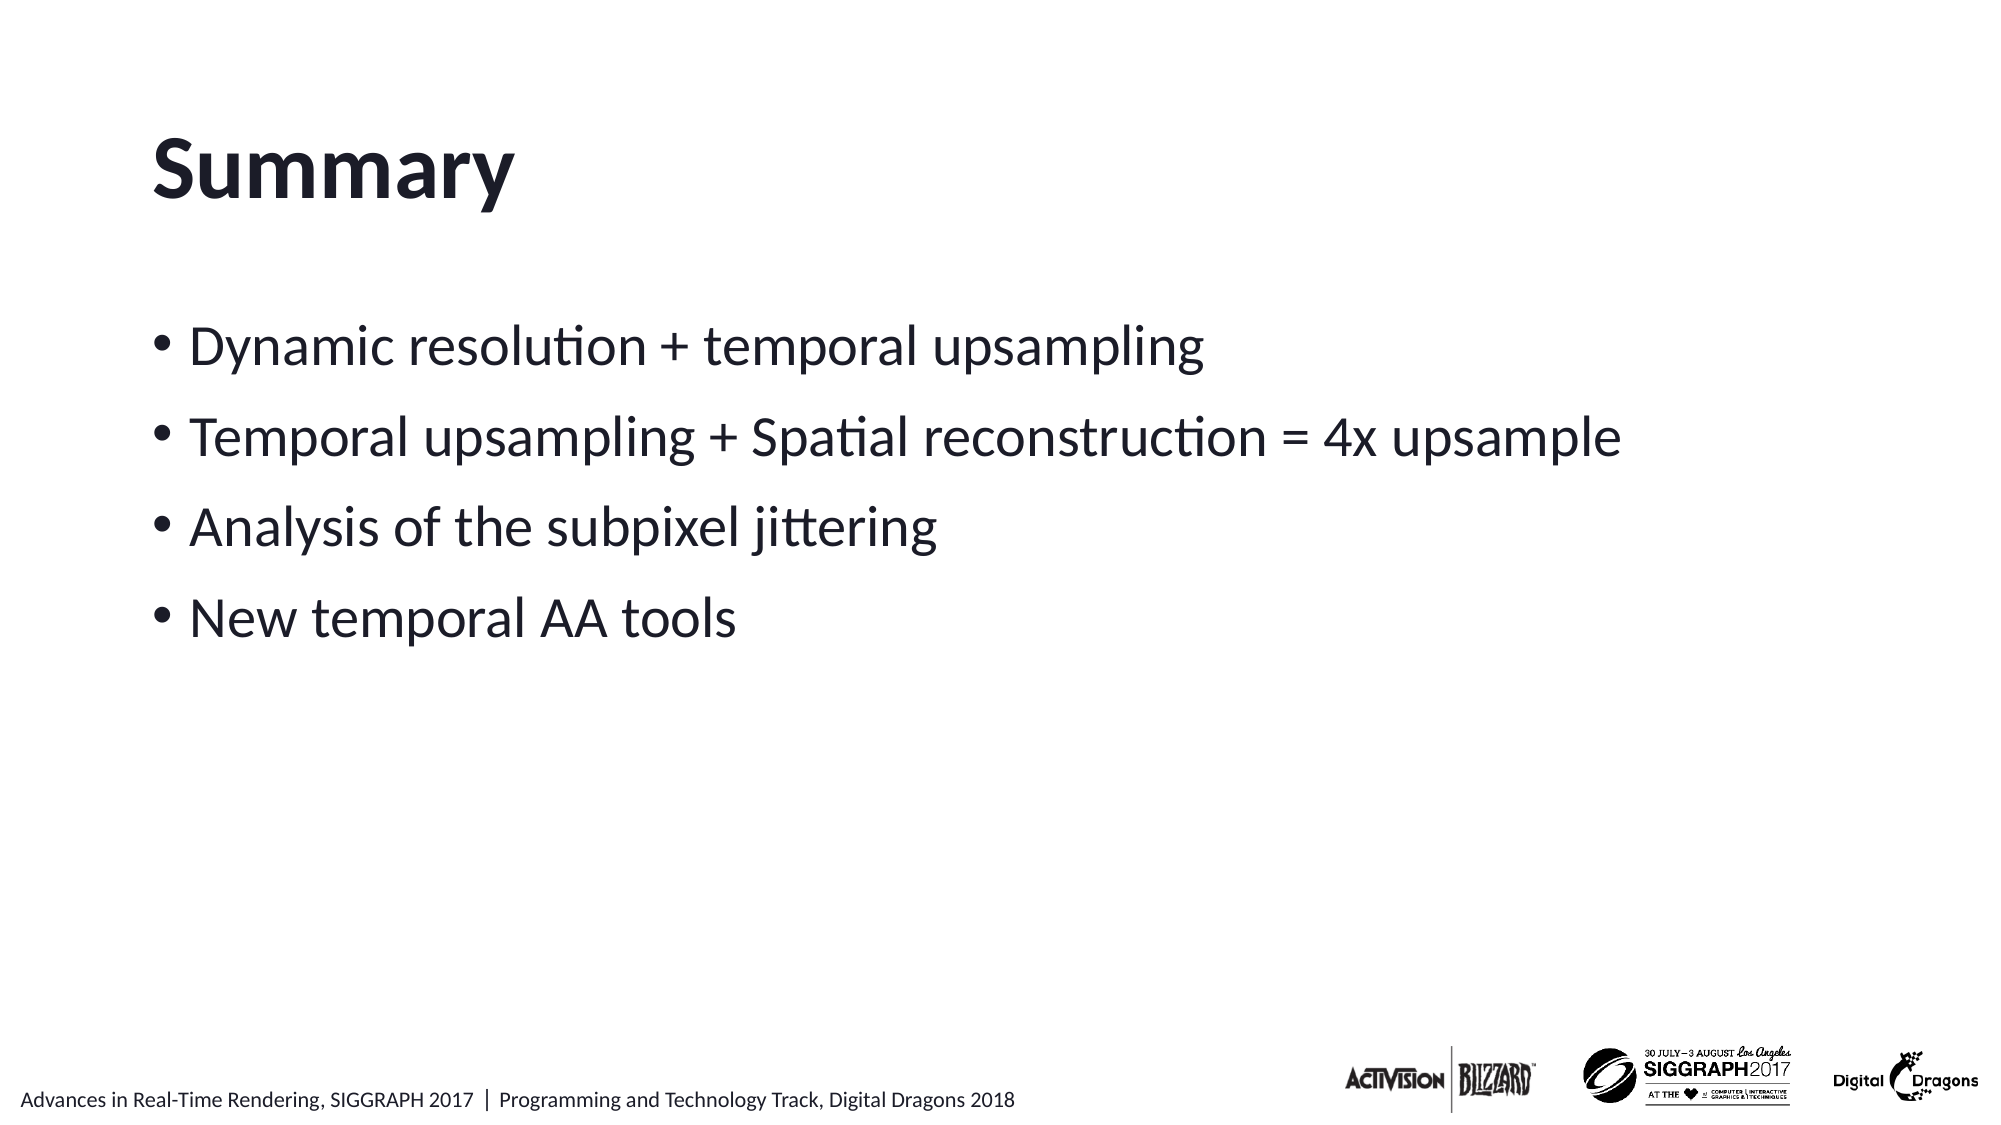

# Summary
Dynamic resolution + temporal upsampling
Temporal upsampling + Spatial reconstruction = 4x upsample
Analysis of the subpixel jittering
New temporal AA tools